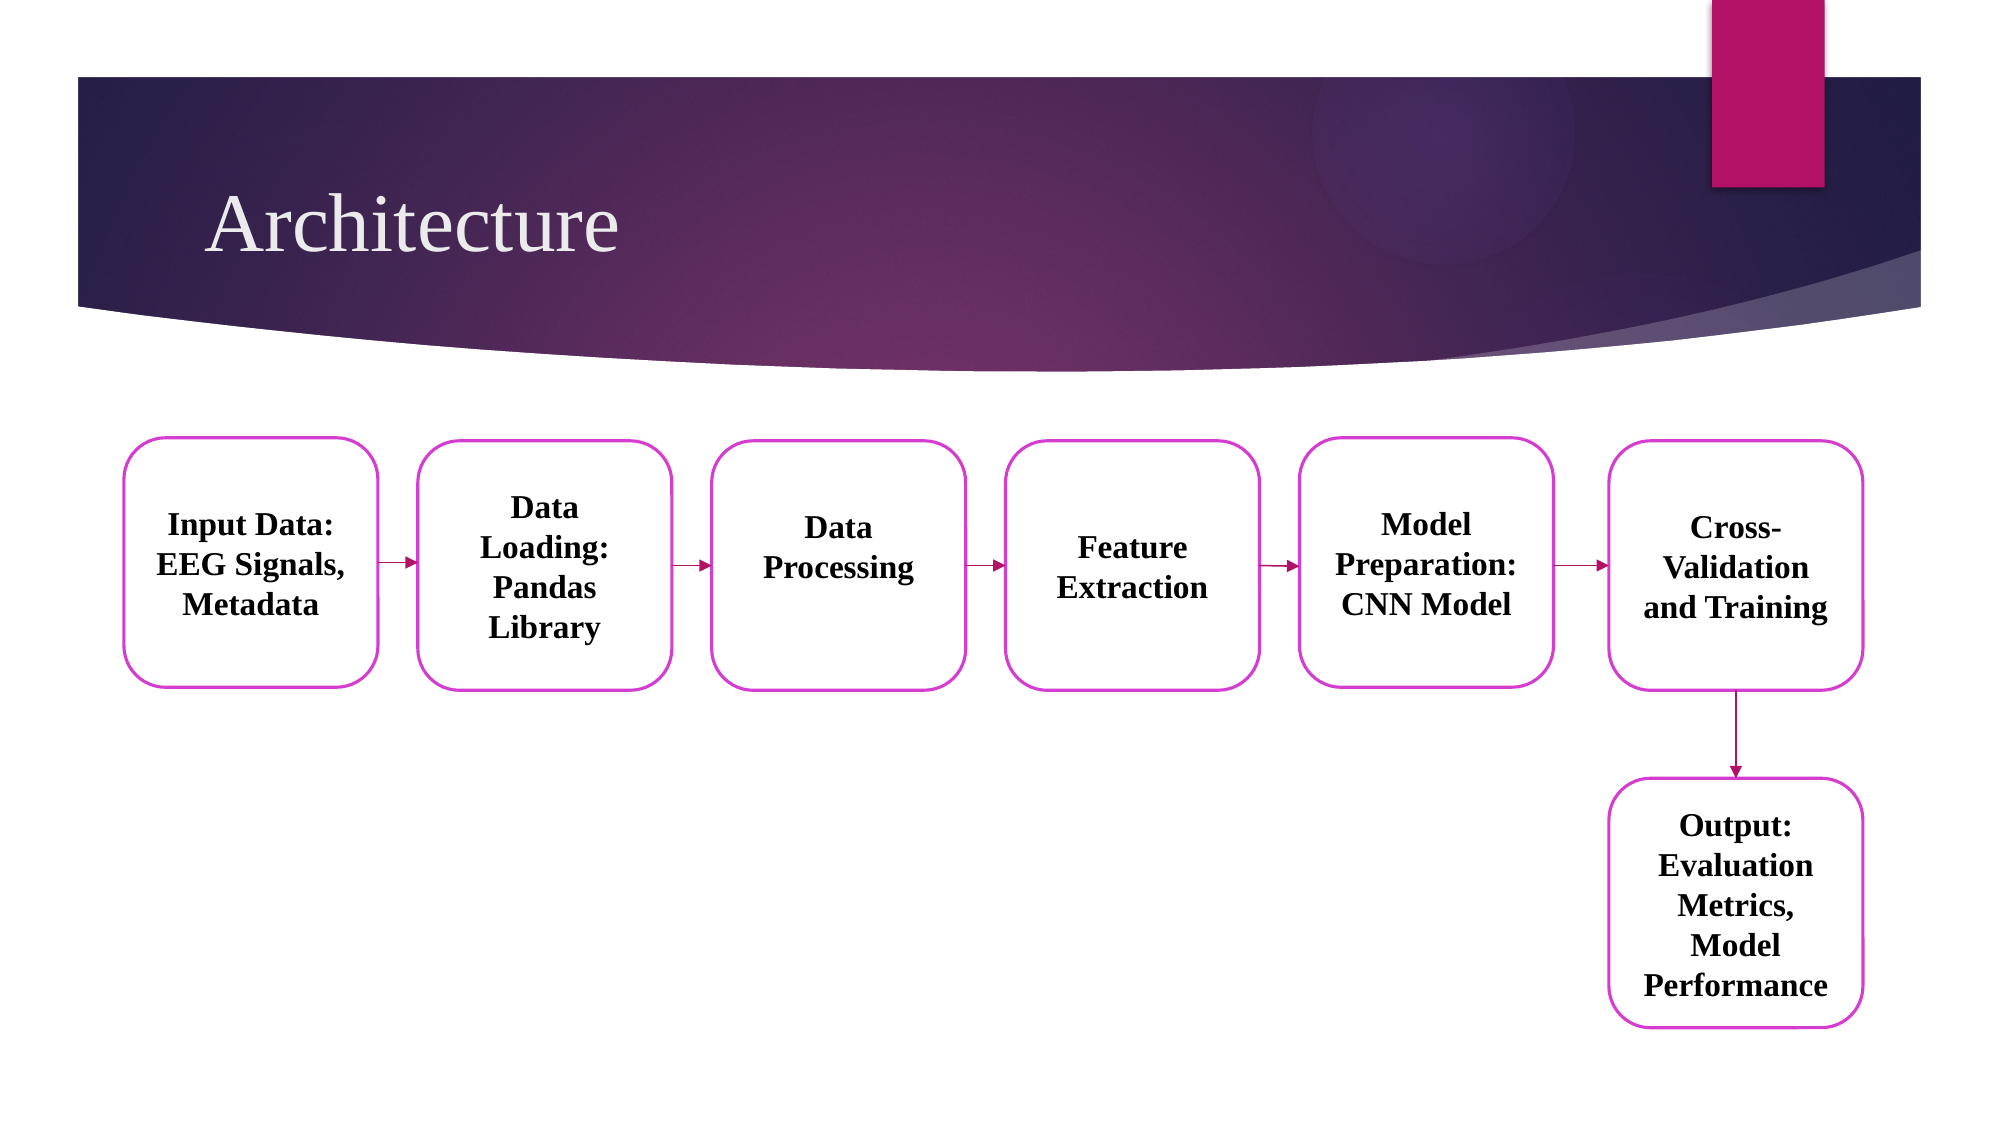

# Architecture

Input Data:
EEG Signals,
Metadata
Model Preparation:
CNN Model
Data Loading:
Pandas Library
Data Processing

Feature Extraction
Cross-Validation and Training
Output:
Evaluation Metrics,
Model Performance